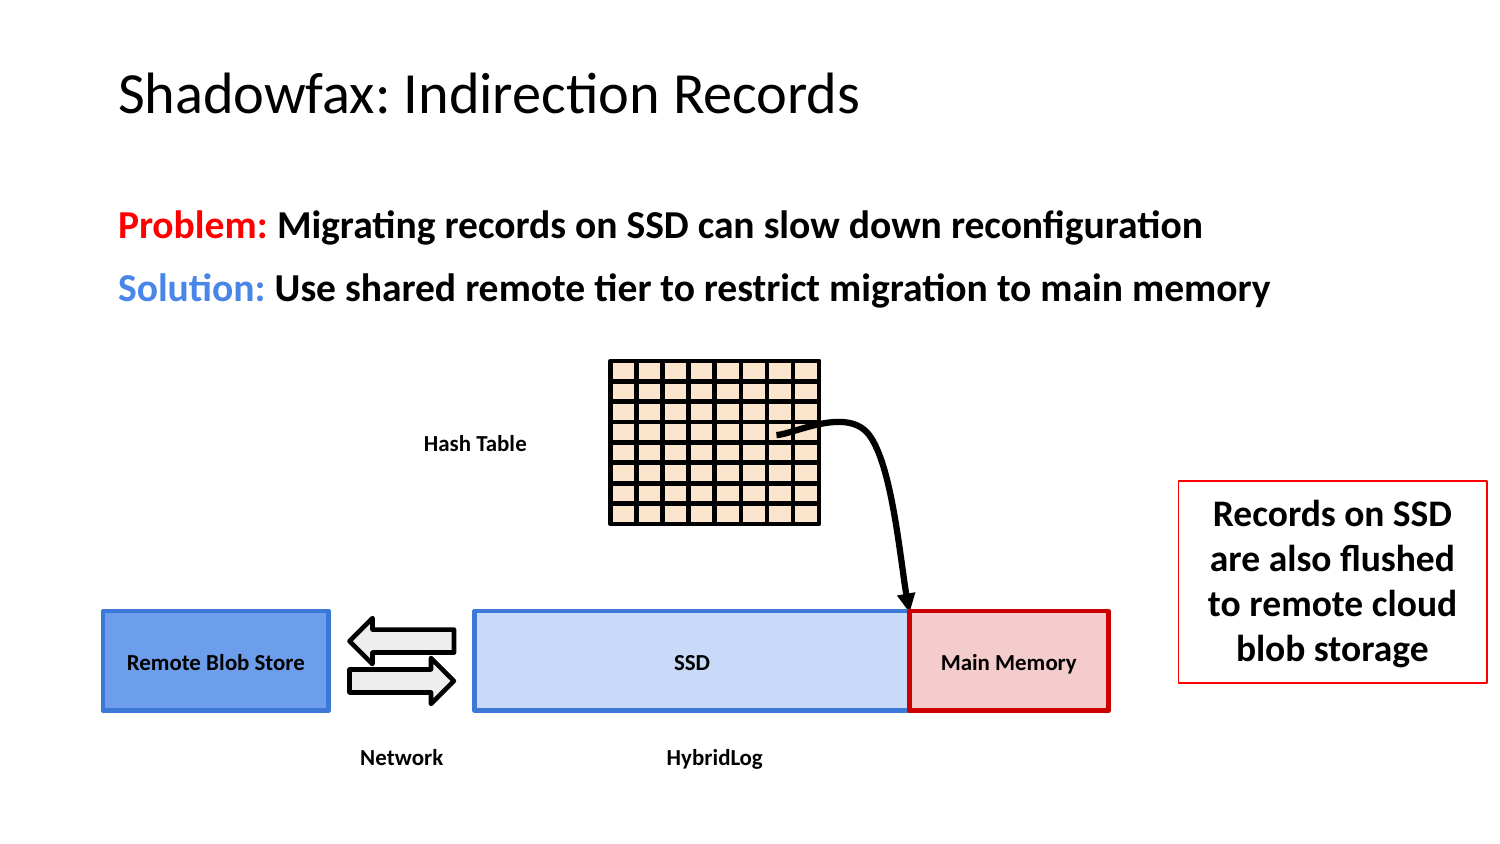

# Shadowfax: Indirection Records
Problem: Migrating records on SSD can slow down reconfiguration
Solution: Use shared remote tier to restrict migration to main memory

Hash Table

Records on SSD are also flushed to remote cloud blob storage
Remote Blob Store
SSD
Main Memory

Network
HybridLog